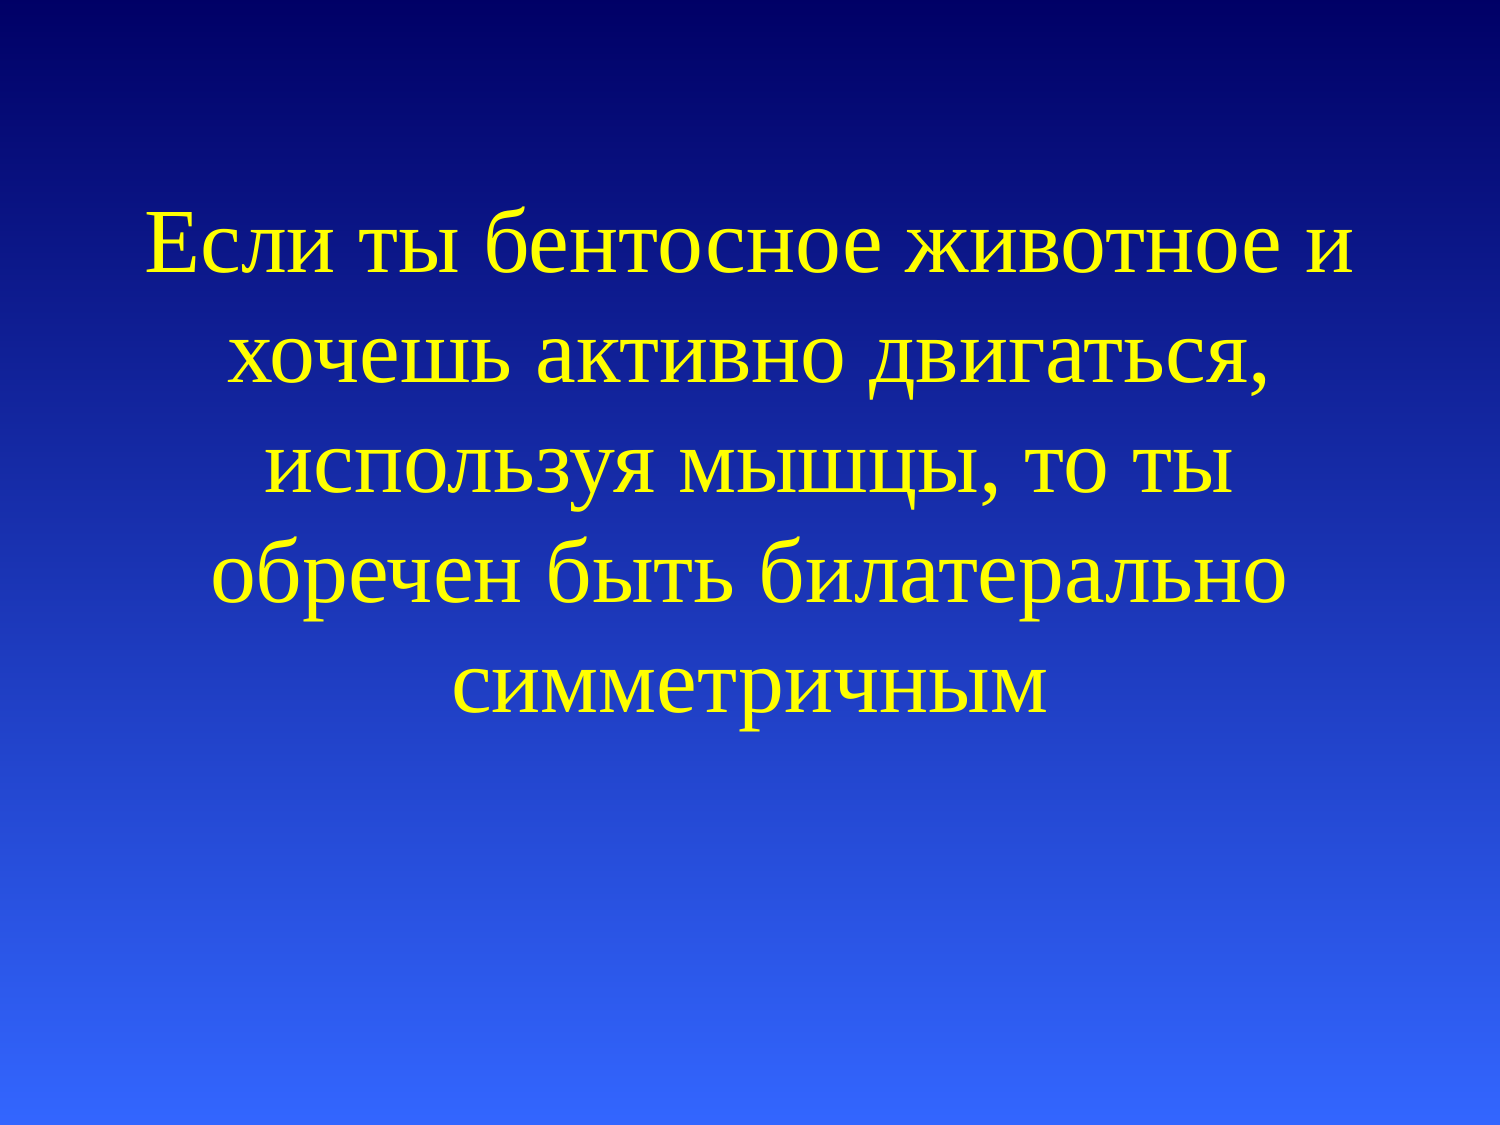

# Если ты бентосное животное и хочешь активно двигаться, используя мышцы, то ты обречен быть билатерально симметричным